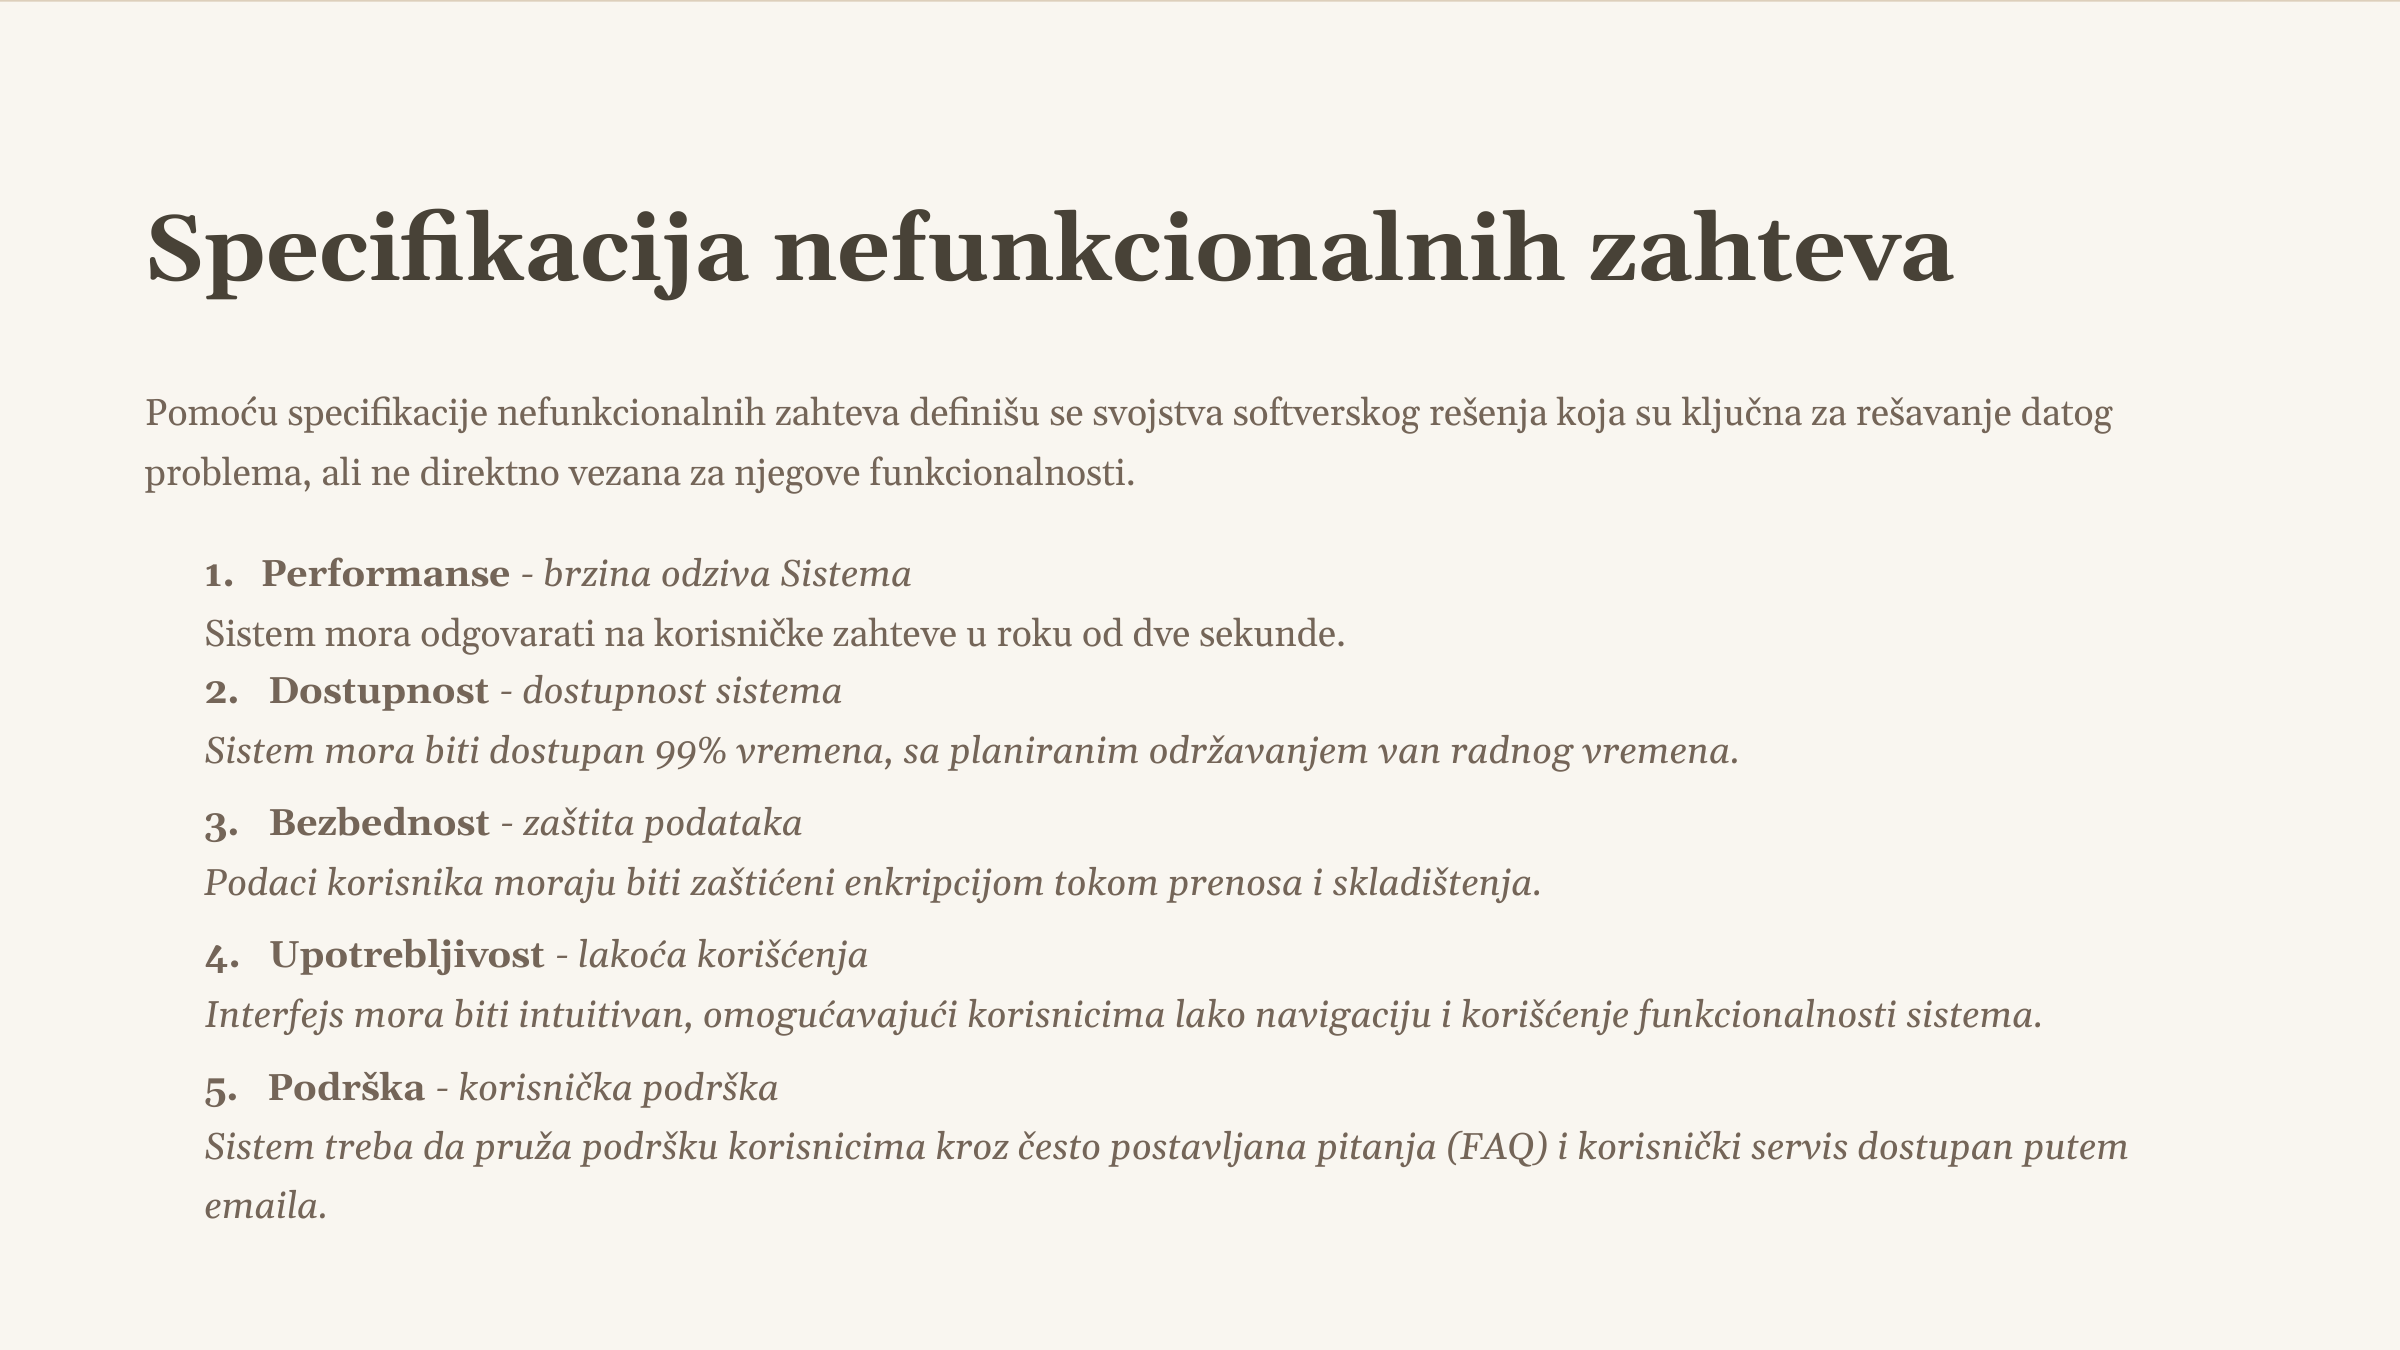

Specifikacija nefunkcionalnih zahteva
Pomoću specifikacije nefunkcionalnih zahteva definišu se svojstva softverskog rešenja koja su ključna za rešavanje datog problema, ali ne direktno vezana za njegove funkcionalnosti.
Performanse - brzina odziva Sistema
Sistem mora odgovarati na korisničke zahteve u roku od dve sekunde.
2.   Dostupnost - dostupnost sistema
Sistem mora biti dostupan 99% vremena, sa planiranim održavanjem van radnog vremena.
3.   Bezbednost - zaštita podataka
Podaci korisnika moraju biti zaštićeni enkripcijom tokom prenosa i skladištenja.
4.   Upotrebljivost - lakoća korišćenja
Interfejs mora biti intuitivan, omogućavajući korisnicima lako navigaciju i korišćenje funkcionalnosti sistema.
5.   Podrška - korisnička podrška
Sistem treba da pruža podršku korisnicima kroz često postavljana pitanja (FAQ) i korisnički servis dostupan putem emaila.